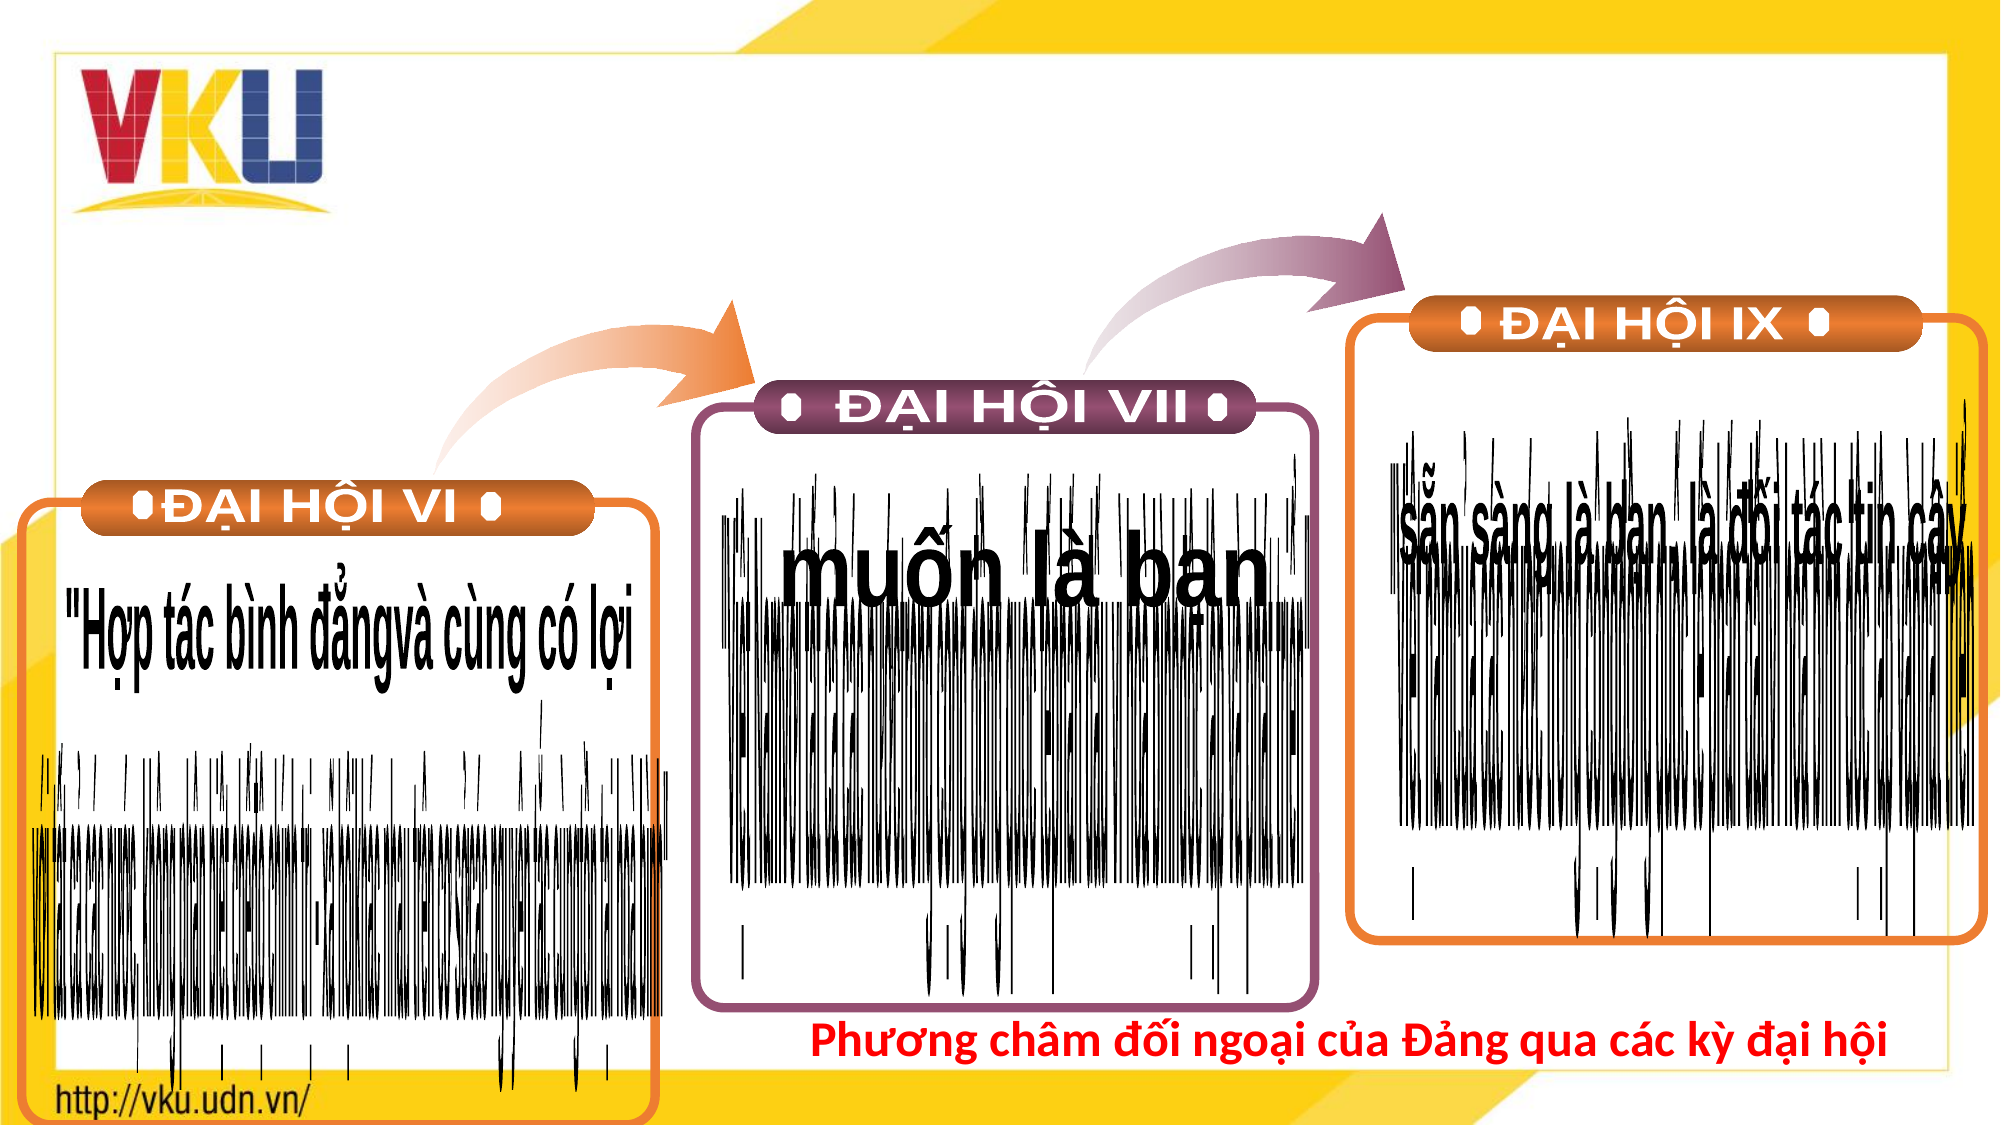

ĐẠI HỘI IX

ĐẠI HỘI VII
"Việt nam
của các nước trong cộng
đồng quốc tế phấn đấu
vì hoà bình độc lập và
phát triển
"Việt Nam
với tất cả các nước
trong cộng đồng quốc tế
phấn đấu vì hoà bình
độc lập và phát triển"
sẵn sàng là bạn,
là đối tác tin cậy

ĐẠI HỘI VI
muốn là bạn

"Hợp tác bình đẳng
và cùng có lợi
với tất cả các nước,
không phân biệt chế
độ chính trị - xã hội
khác nhau trên cơ sở
các nguyên tắc cùng
tồn tại hoà bình"
Phương châm đối ngoại của Đảng qua các kỳ đại hội